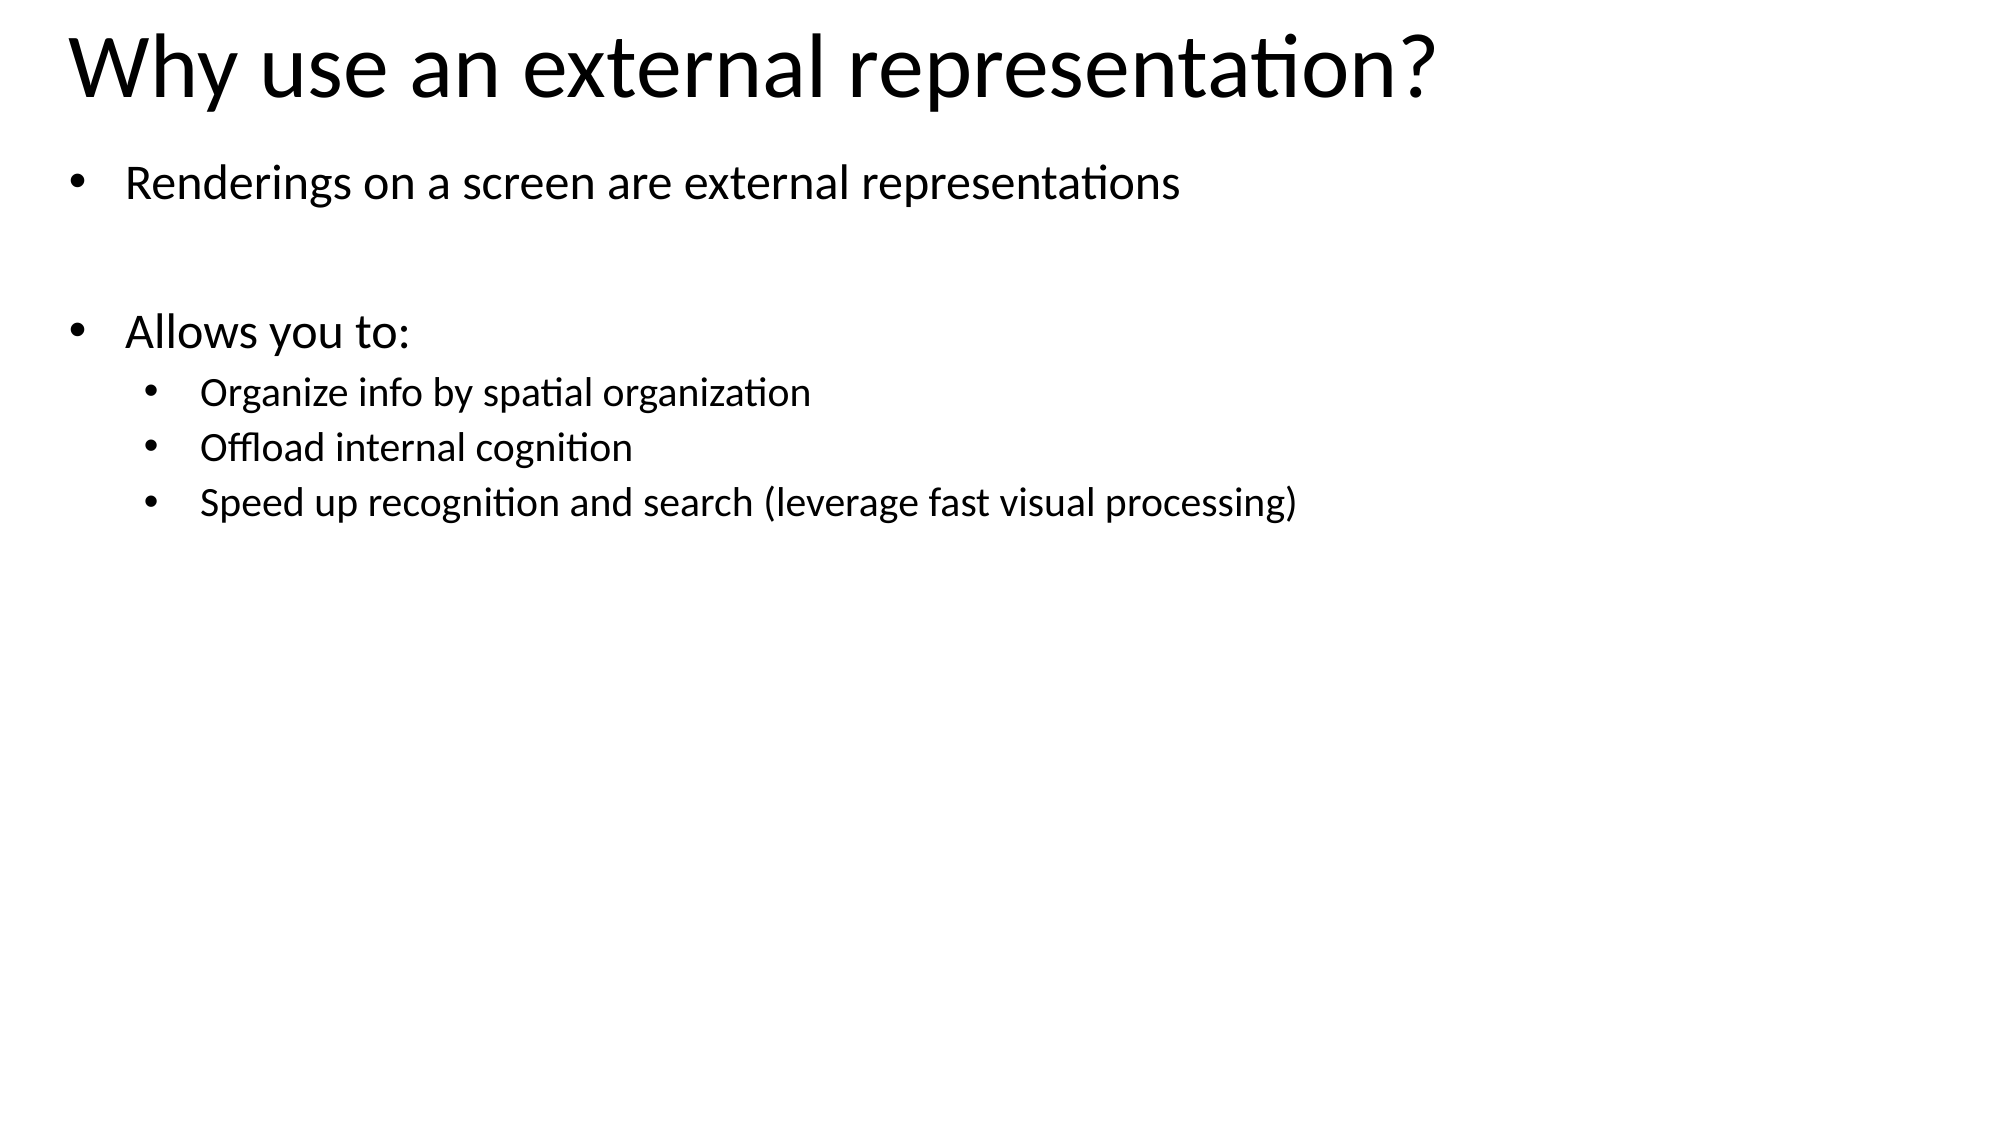

Why use an external representation?
Renderings on a screen are external representations

Allows you to:
Organize info by spatial organization
Offload internal cognition
Speed up recognition and search (leverage fast visual processing)